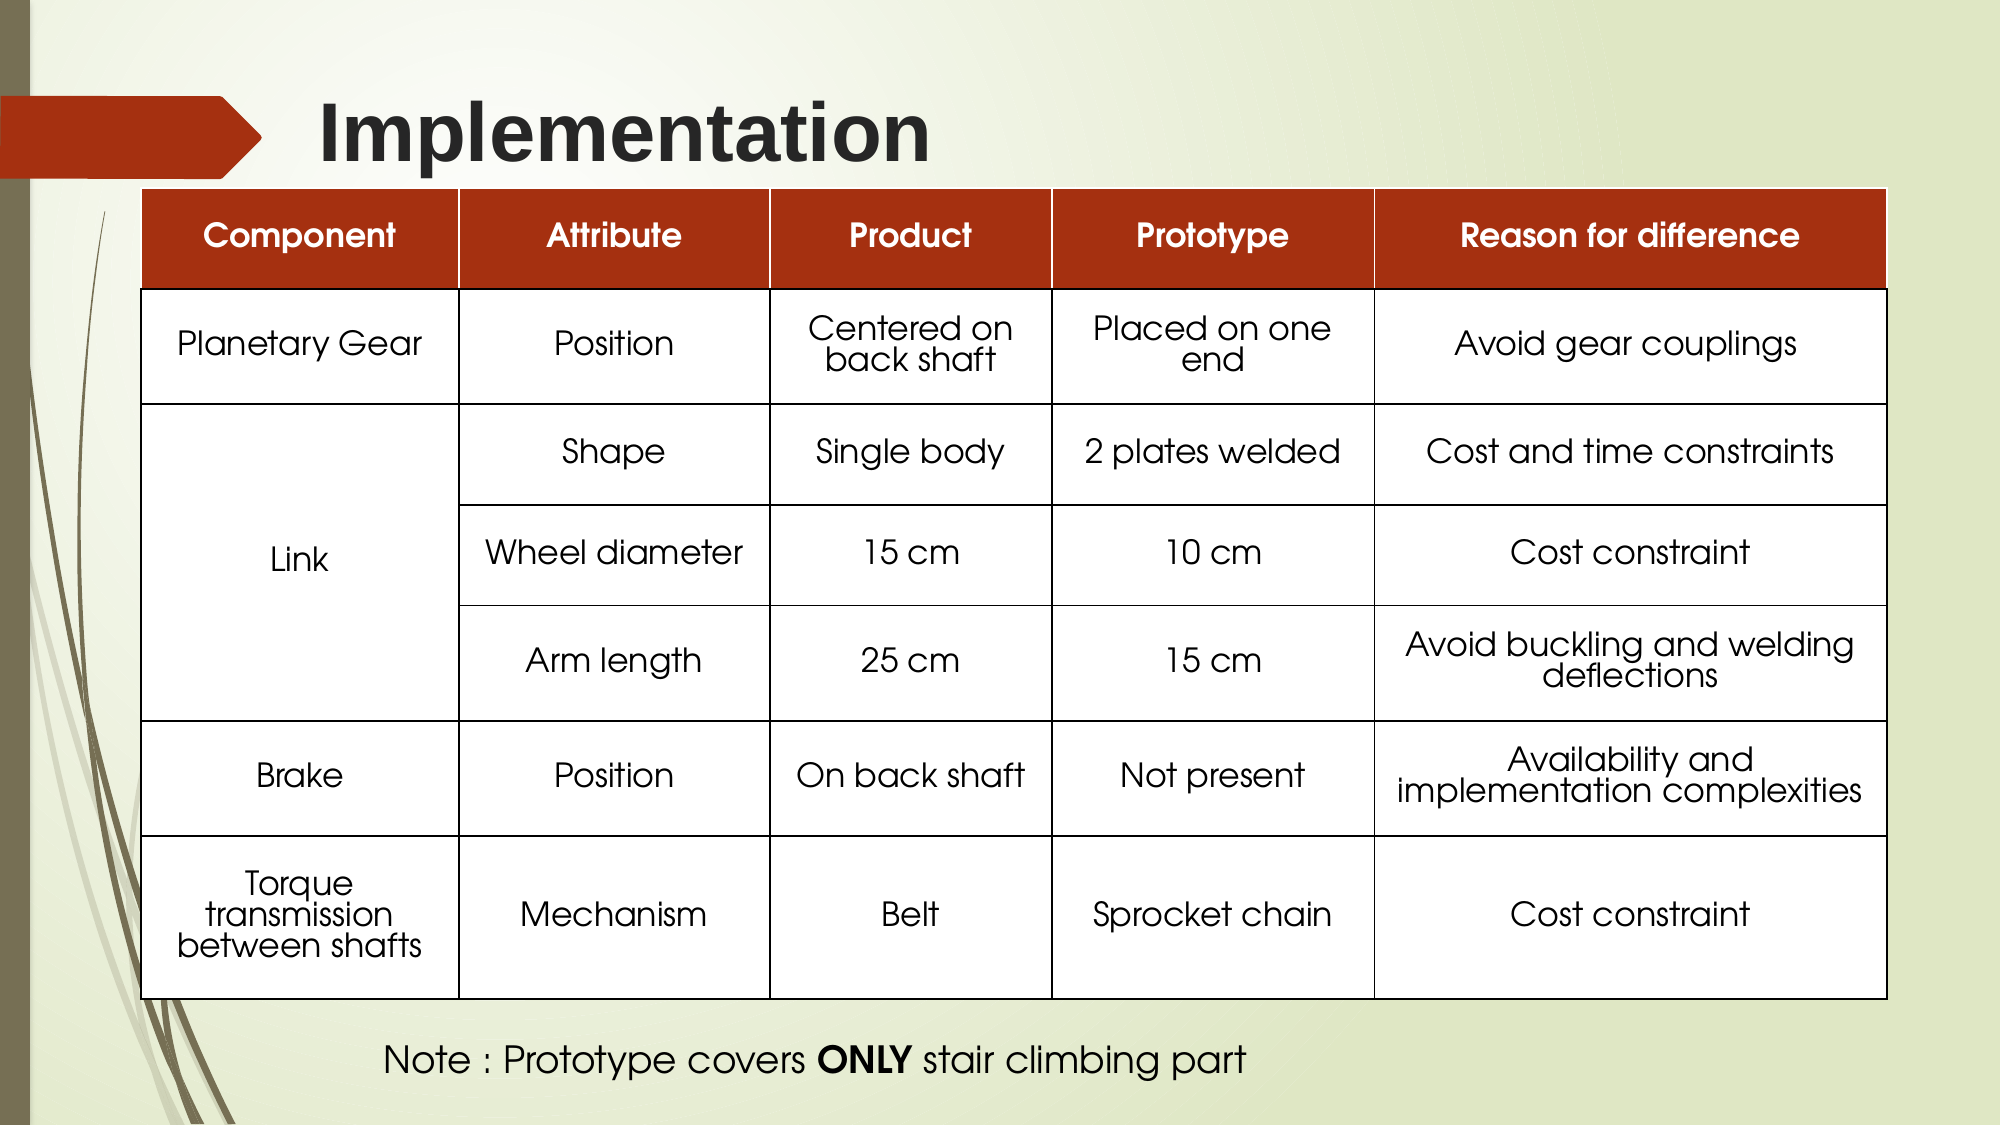

# Implementation
| Component | Attribute | Product | Prototype | Reason for difference |
| --- | --- | --- | --- | --- |
| Planetary Gear | Position | Centered on back shaft | Placed on one end | Avoid gear couplings |
| Link | Shape | Single body | 2 plates welded | Cost and time constraints |
|  | Wheel diameter | 15 cm | 10 cm | Cost constraint |
|  | Arm length | 25 cm | 15 cm | Avoid buckling and welding deflections |
| Brake | Position | On back shaft | Not present | Availability and implementation complexities |
| Torque transmission between shafts | Mechanism | Belt | Sprocket chain | Cost constraint |
Note : Prototype covers ONLY stair climbing part